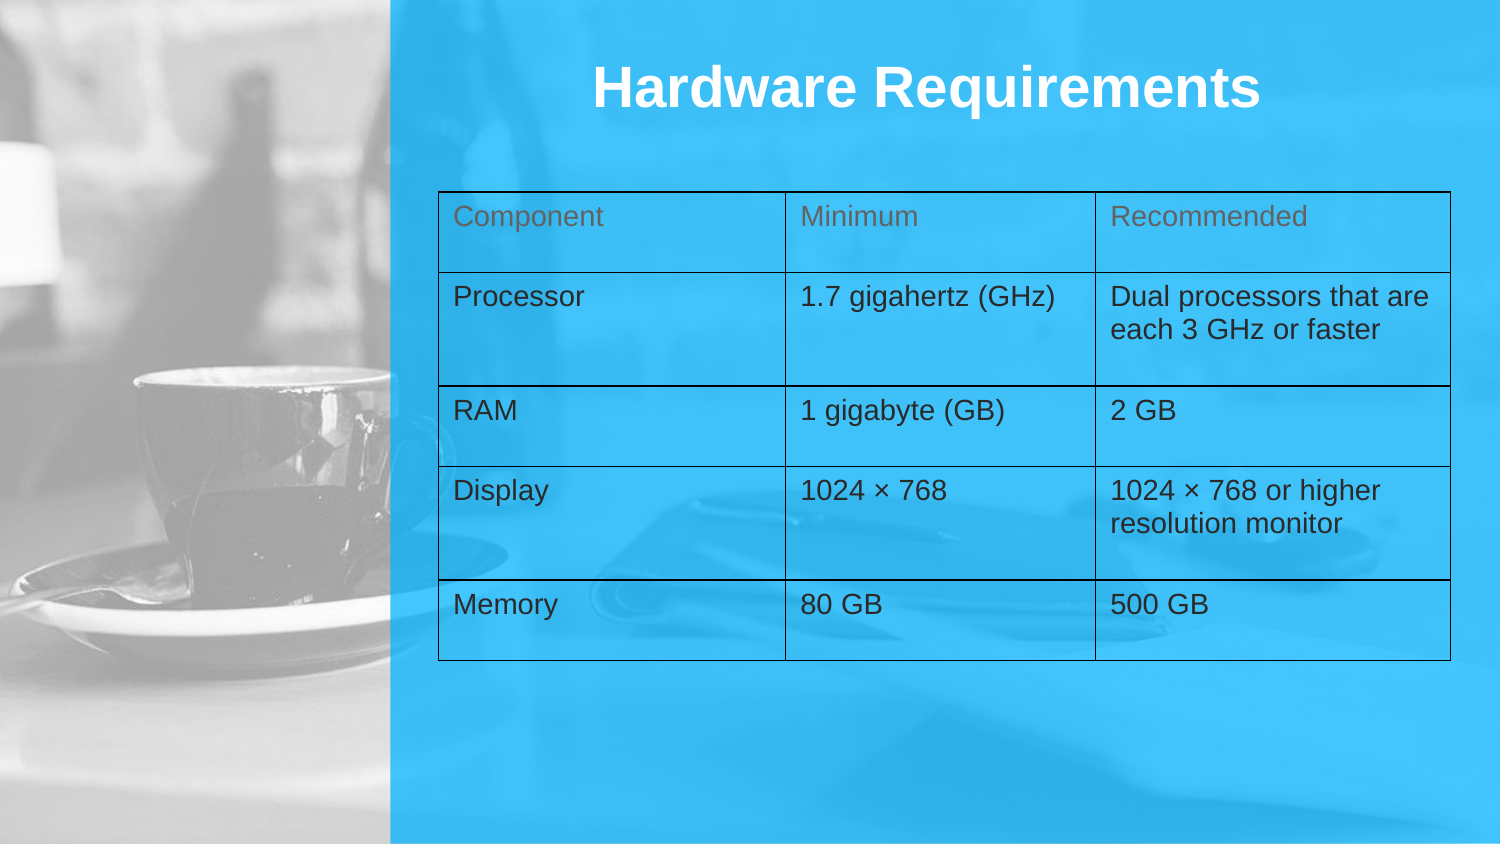

# Hardware Requirements
| Component | Minimum | Recommended |
| --- | --- | --- |
| Processor | 1.7 gigahertz (GHz) | Dual processors that are each 3 GHz or faster |
| RAM | 1 gigabyte (GB) | 2 GB |
| Display | 1024 × 768 | 1024 × 768 or higher resolution monitor |
| Memory | 80 GB | 500 GB |